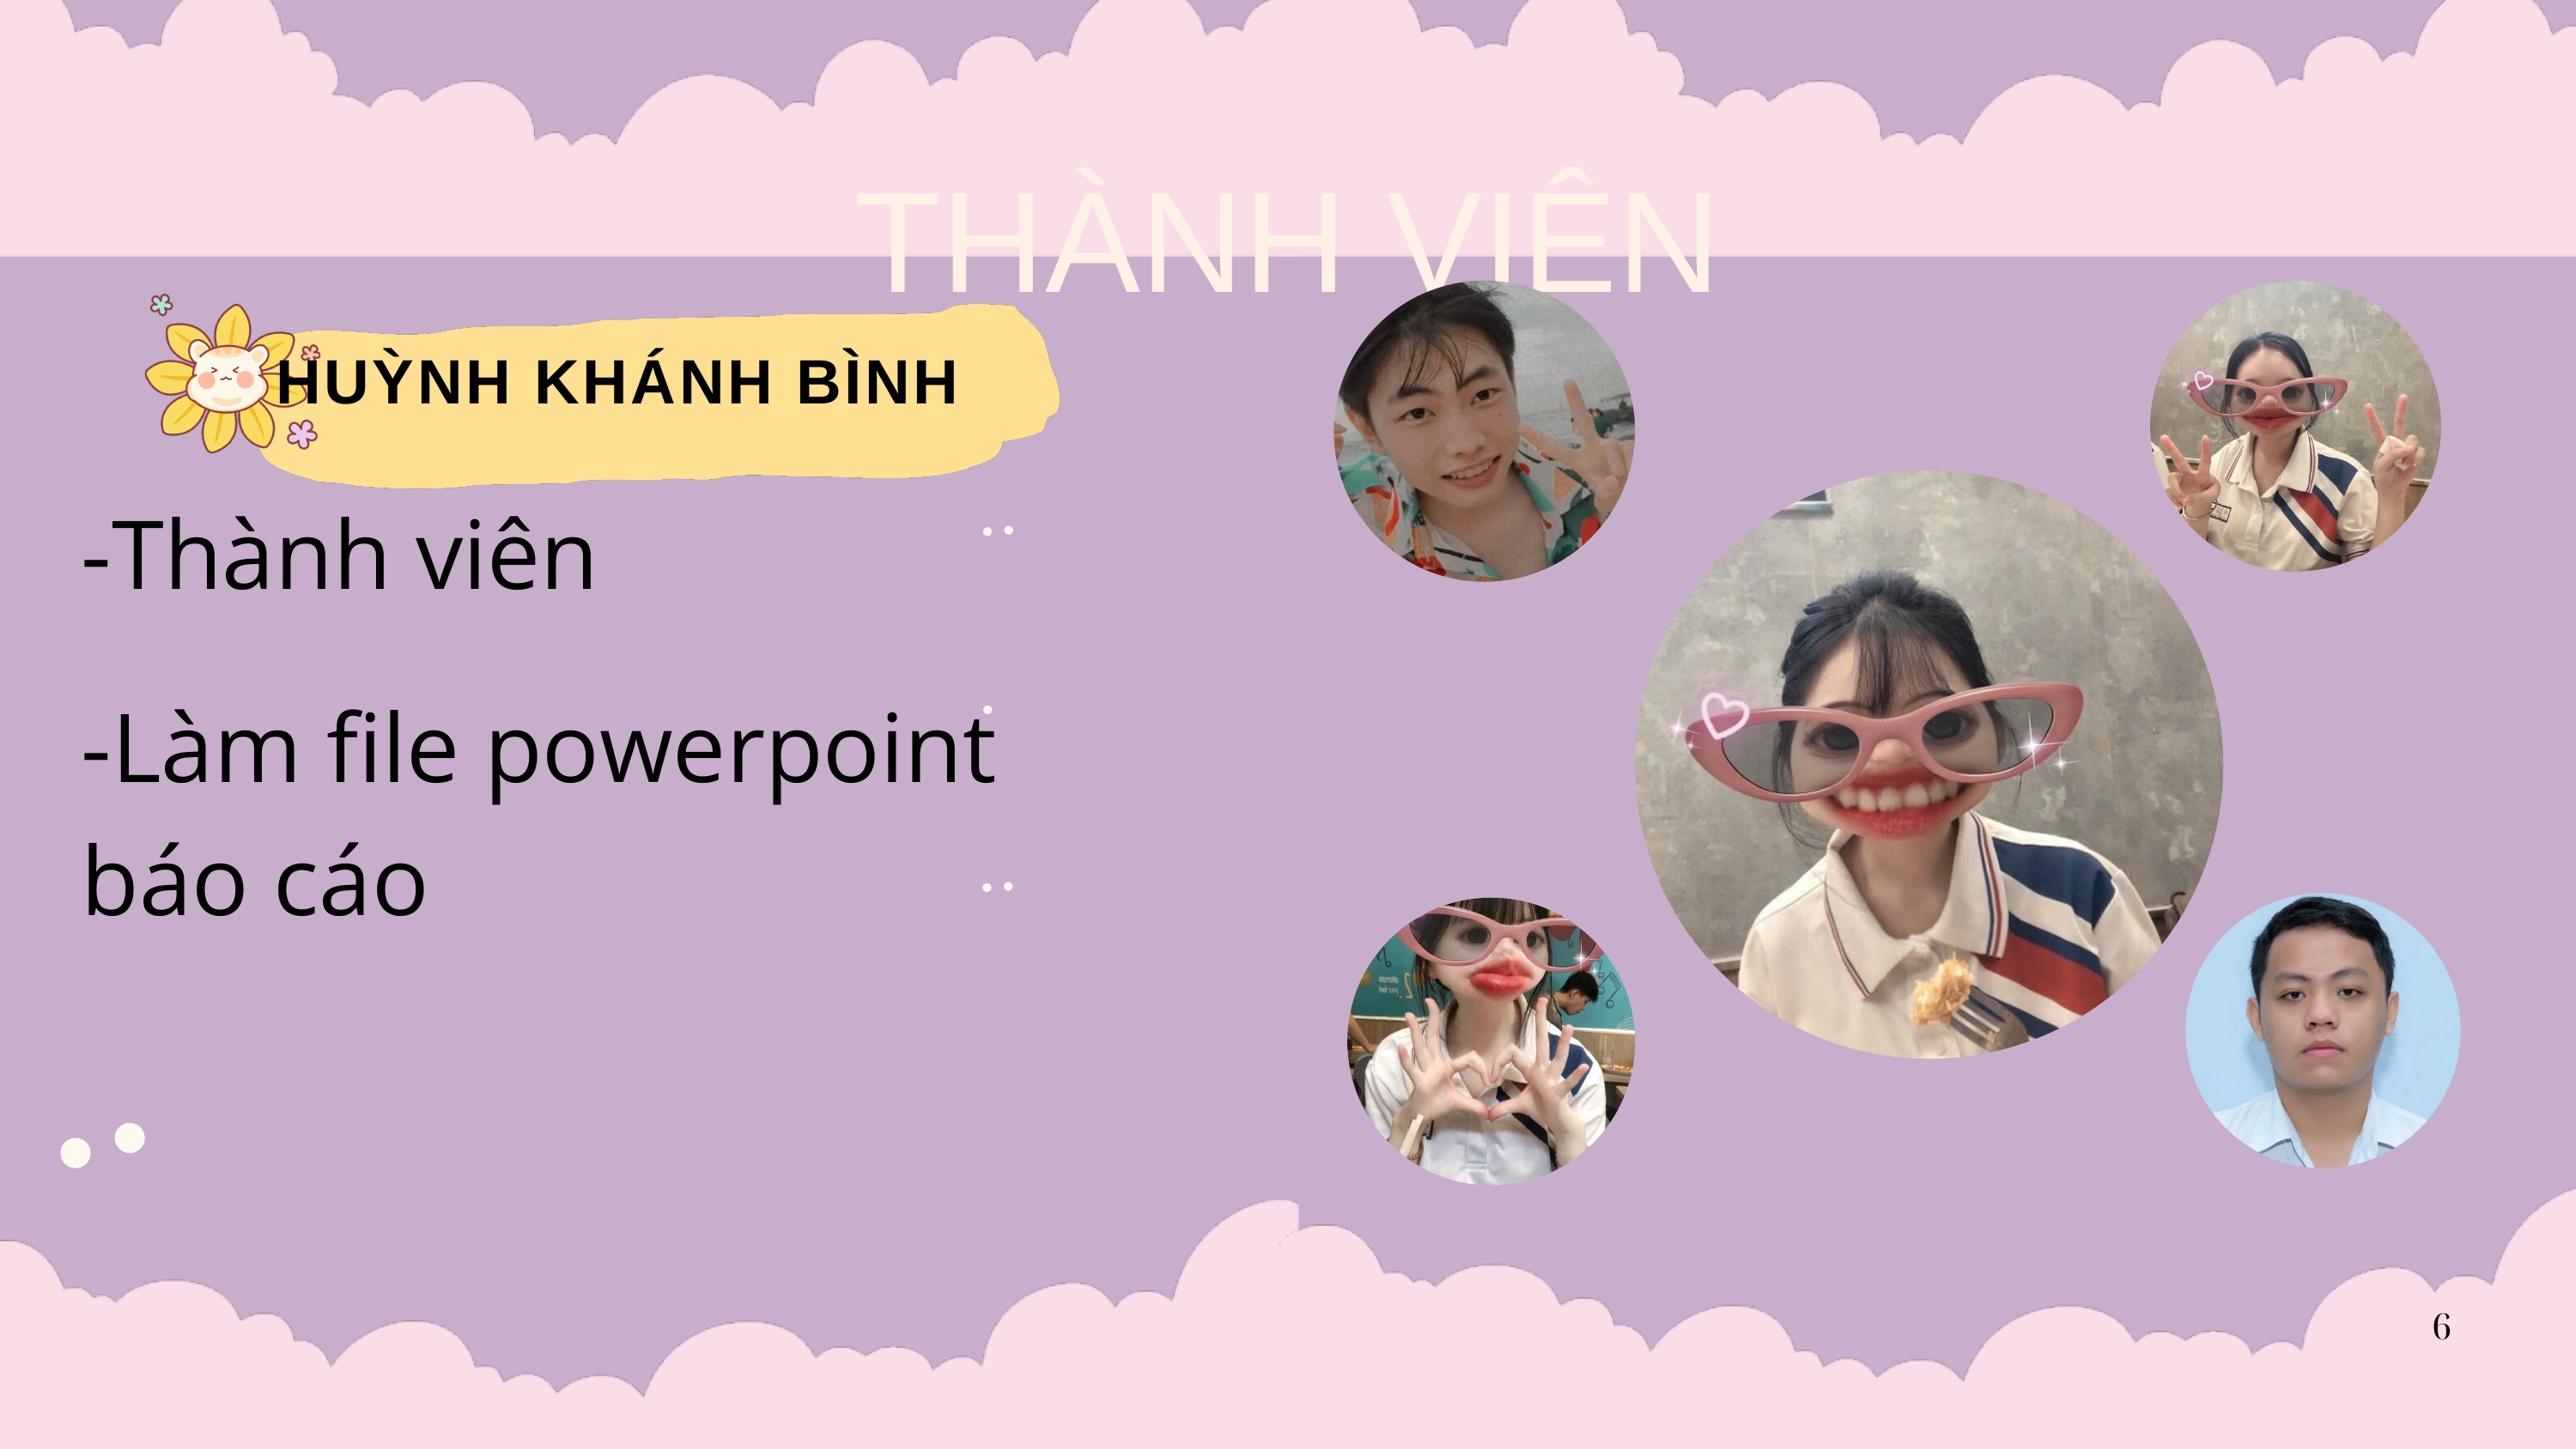

THÀNH VIÊN

HUỲNH KHÁNH BÌNH

-Thành viên

-Làm file powerpoint báo cáo

6